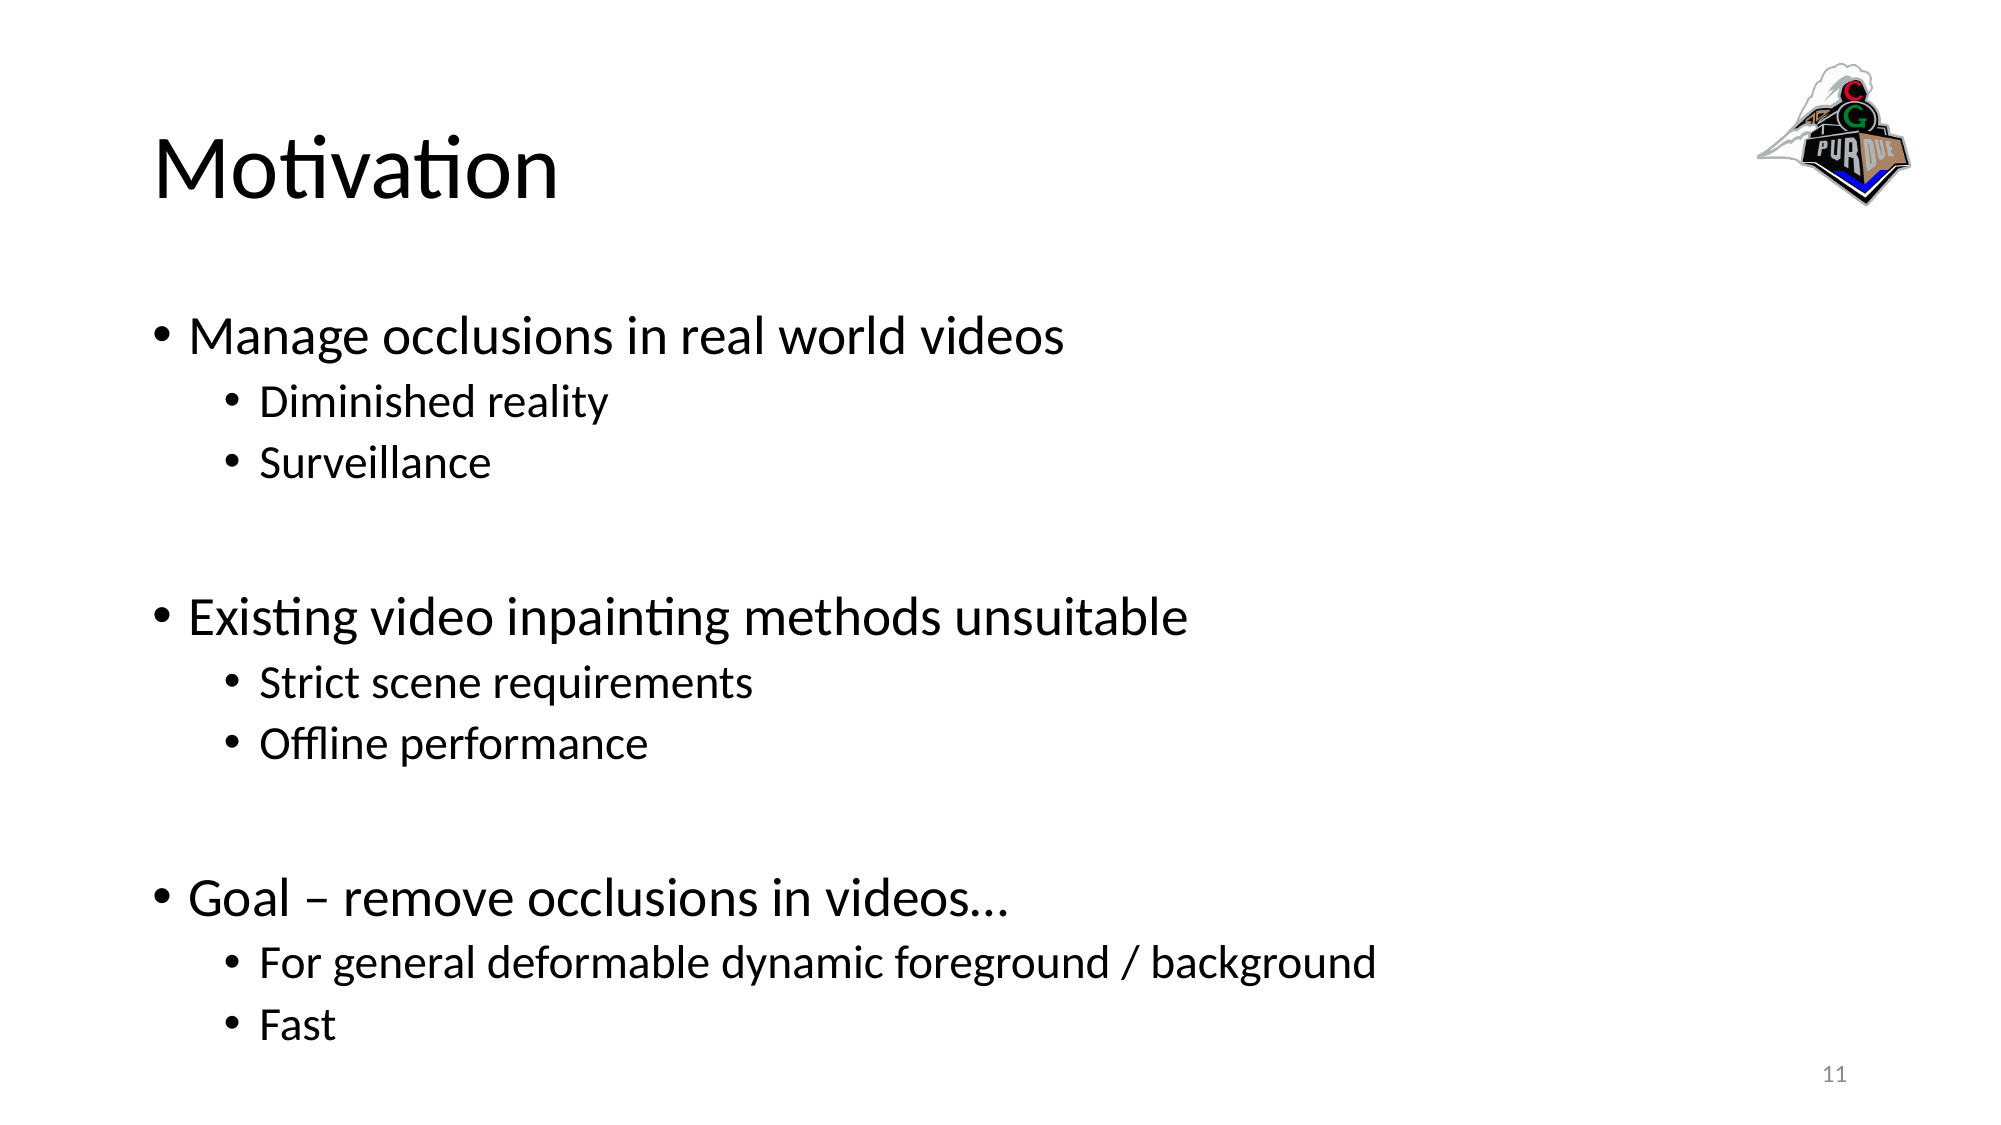

# Motivation
Manage occlusions in real world videos
Diminished reality
Surveillance

Existing video inpainting methods unsuitable
Strict scene requirements
Offline performance

Goal – remove occlusions in videos…
For general deformable dynamic foreground / background
Fast

11